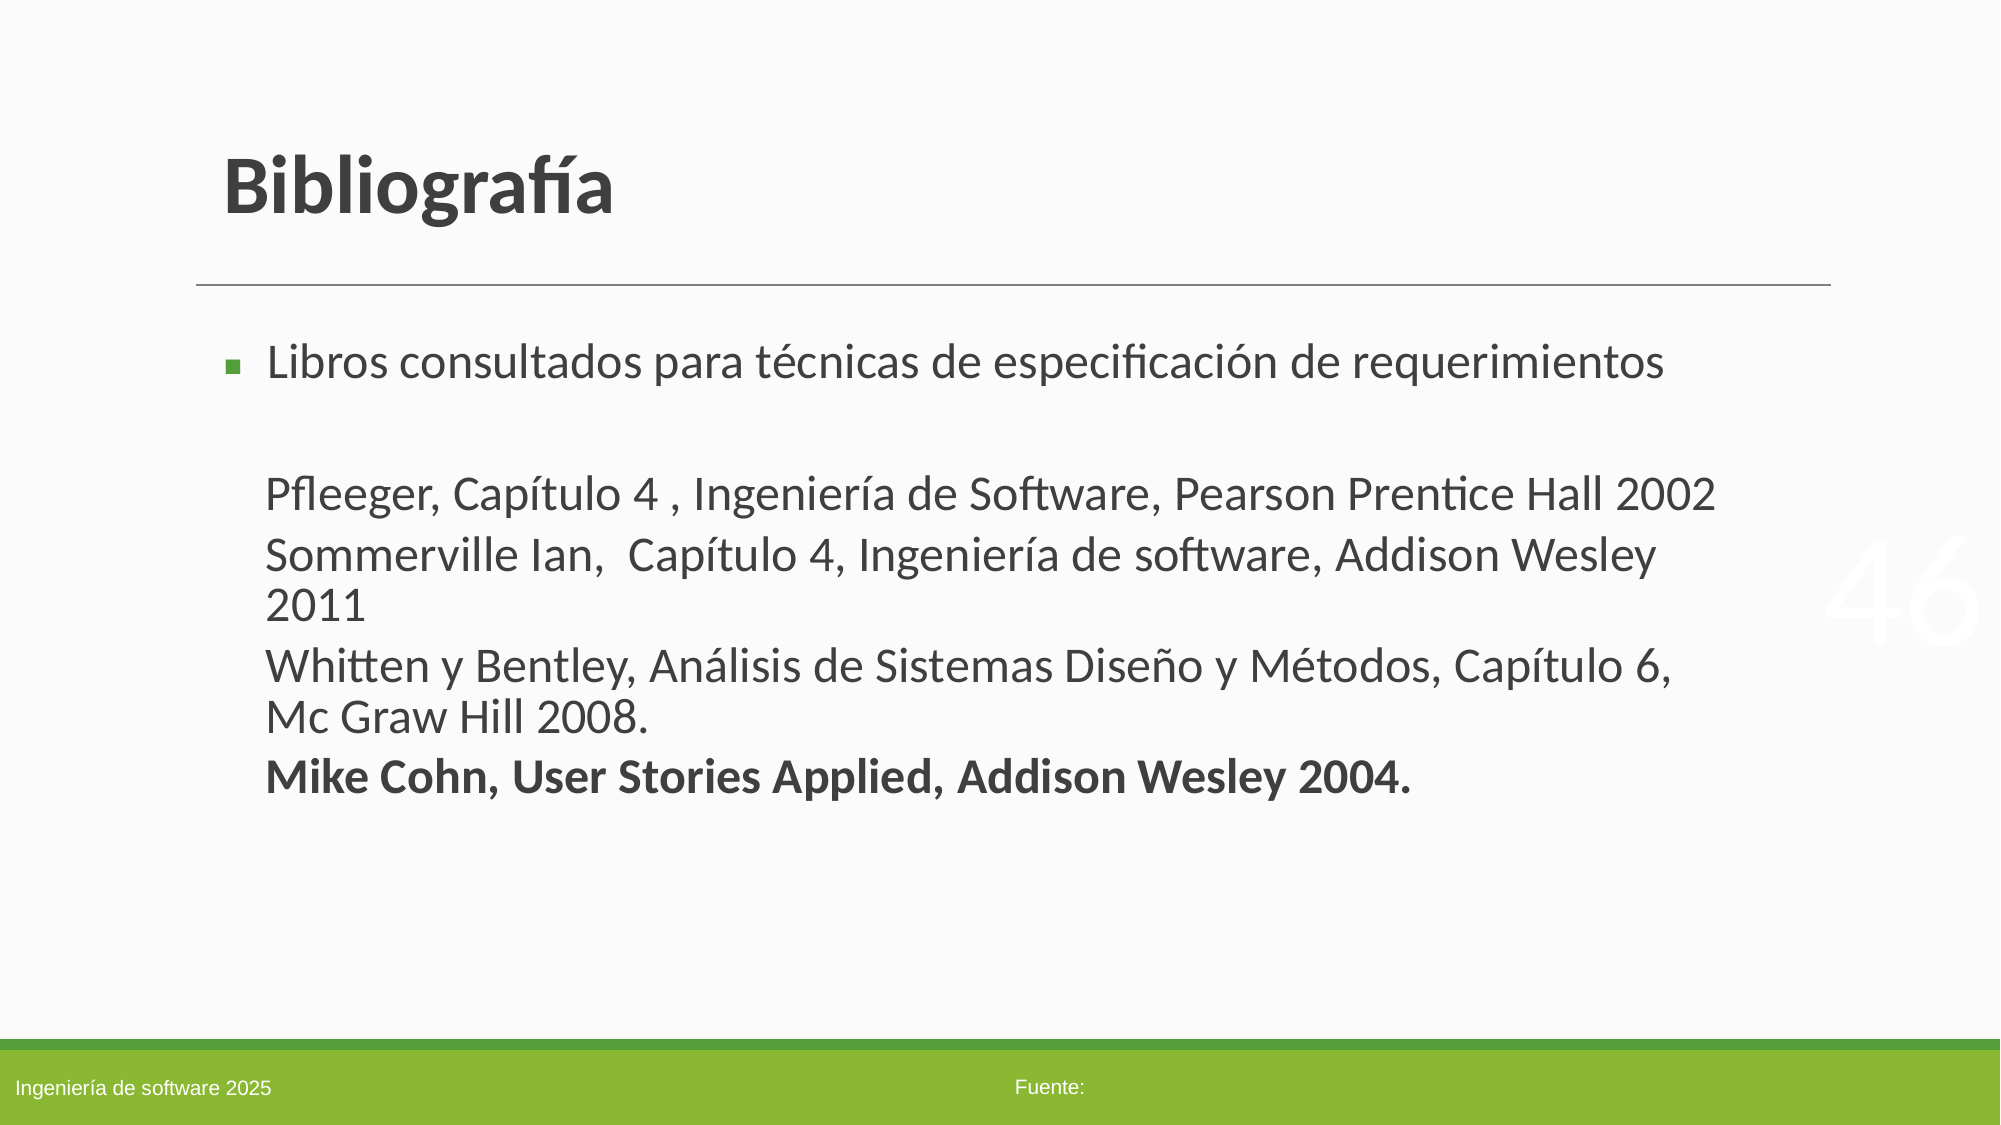

# Bibliografía
Libros consultados para técnicas de especificación de requerimientos

Pfleeger, Capítulo 4 , Ingeniería de Software, Pearson Prentice Hall 2002
Sommerville Ian,  Capítulo 4, Ingeniería de software, Addison Wesley 2011
Whitten y Bentley, Análisis de Sistemas Diseño y Métodos, Capítulo 6, Mc Graw Hill 2008.
Mike Cohn, User Stories Applied, Addison Wesley 2004.

46